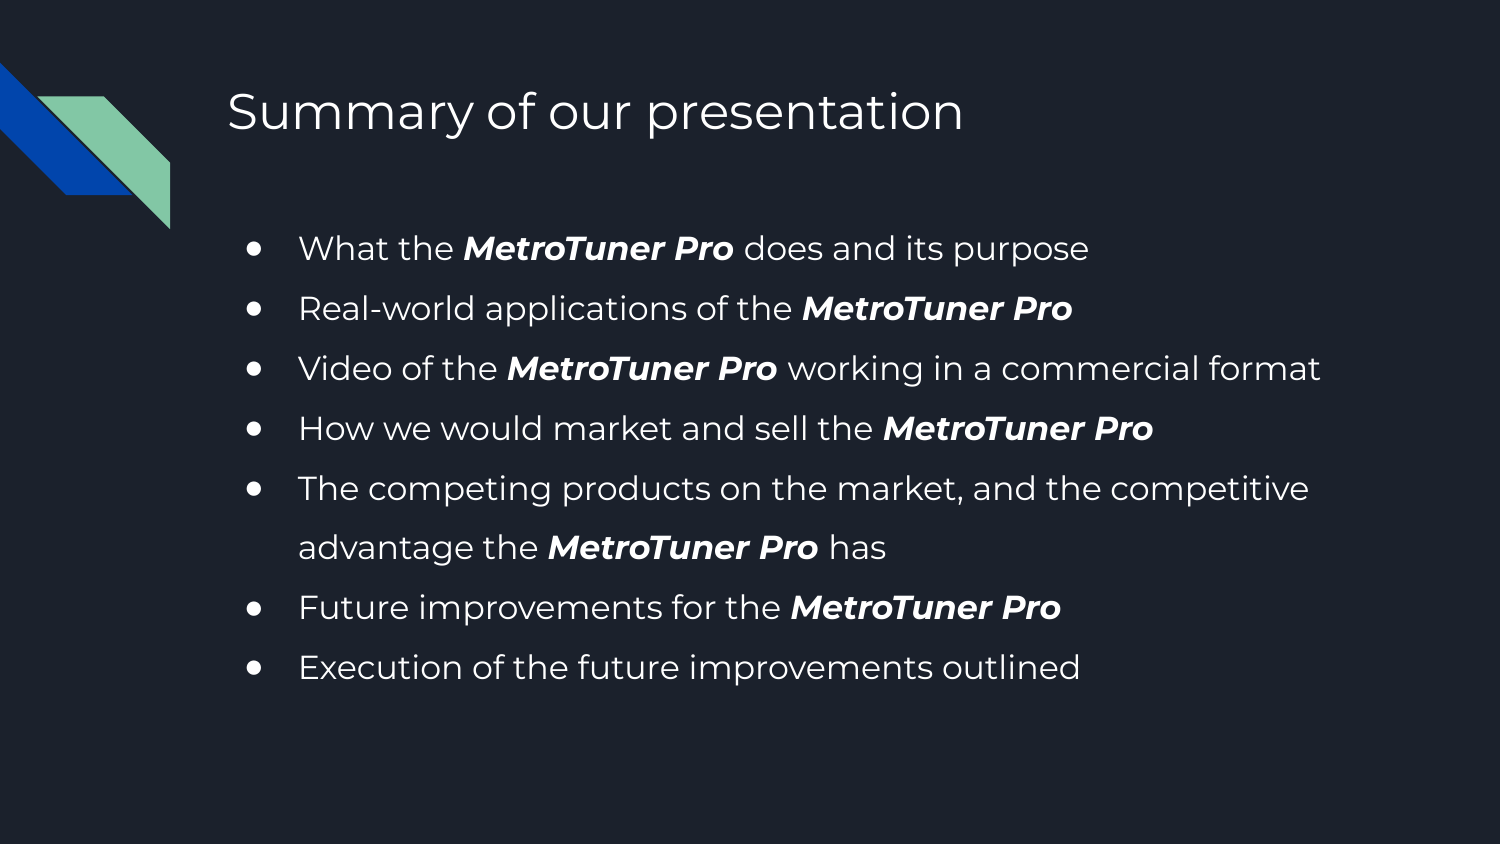

Summary of our presentation
What the MetroTuner Pro does and its purpose
Real-world applications of the MetroTuner Pro
Video of the MetroTuner Pro working in a commercial format
How we would market and sell the MetroTuner Pro
The competing products on the market, and the competitive advantage the MetroTuner Pro has
Future improvements for the MetroTuner Pro
Execution of the future improvements outlined